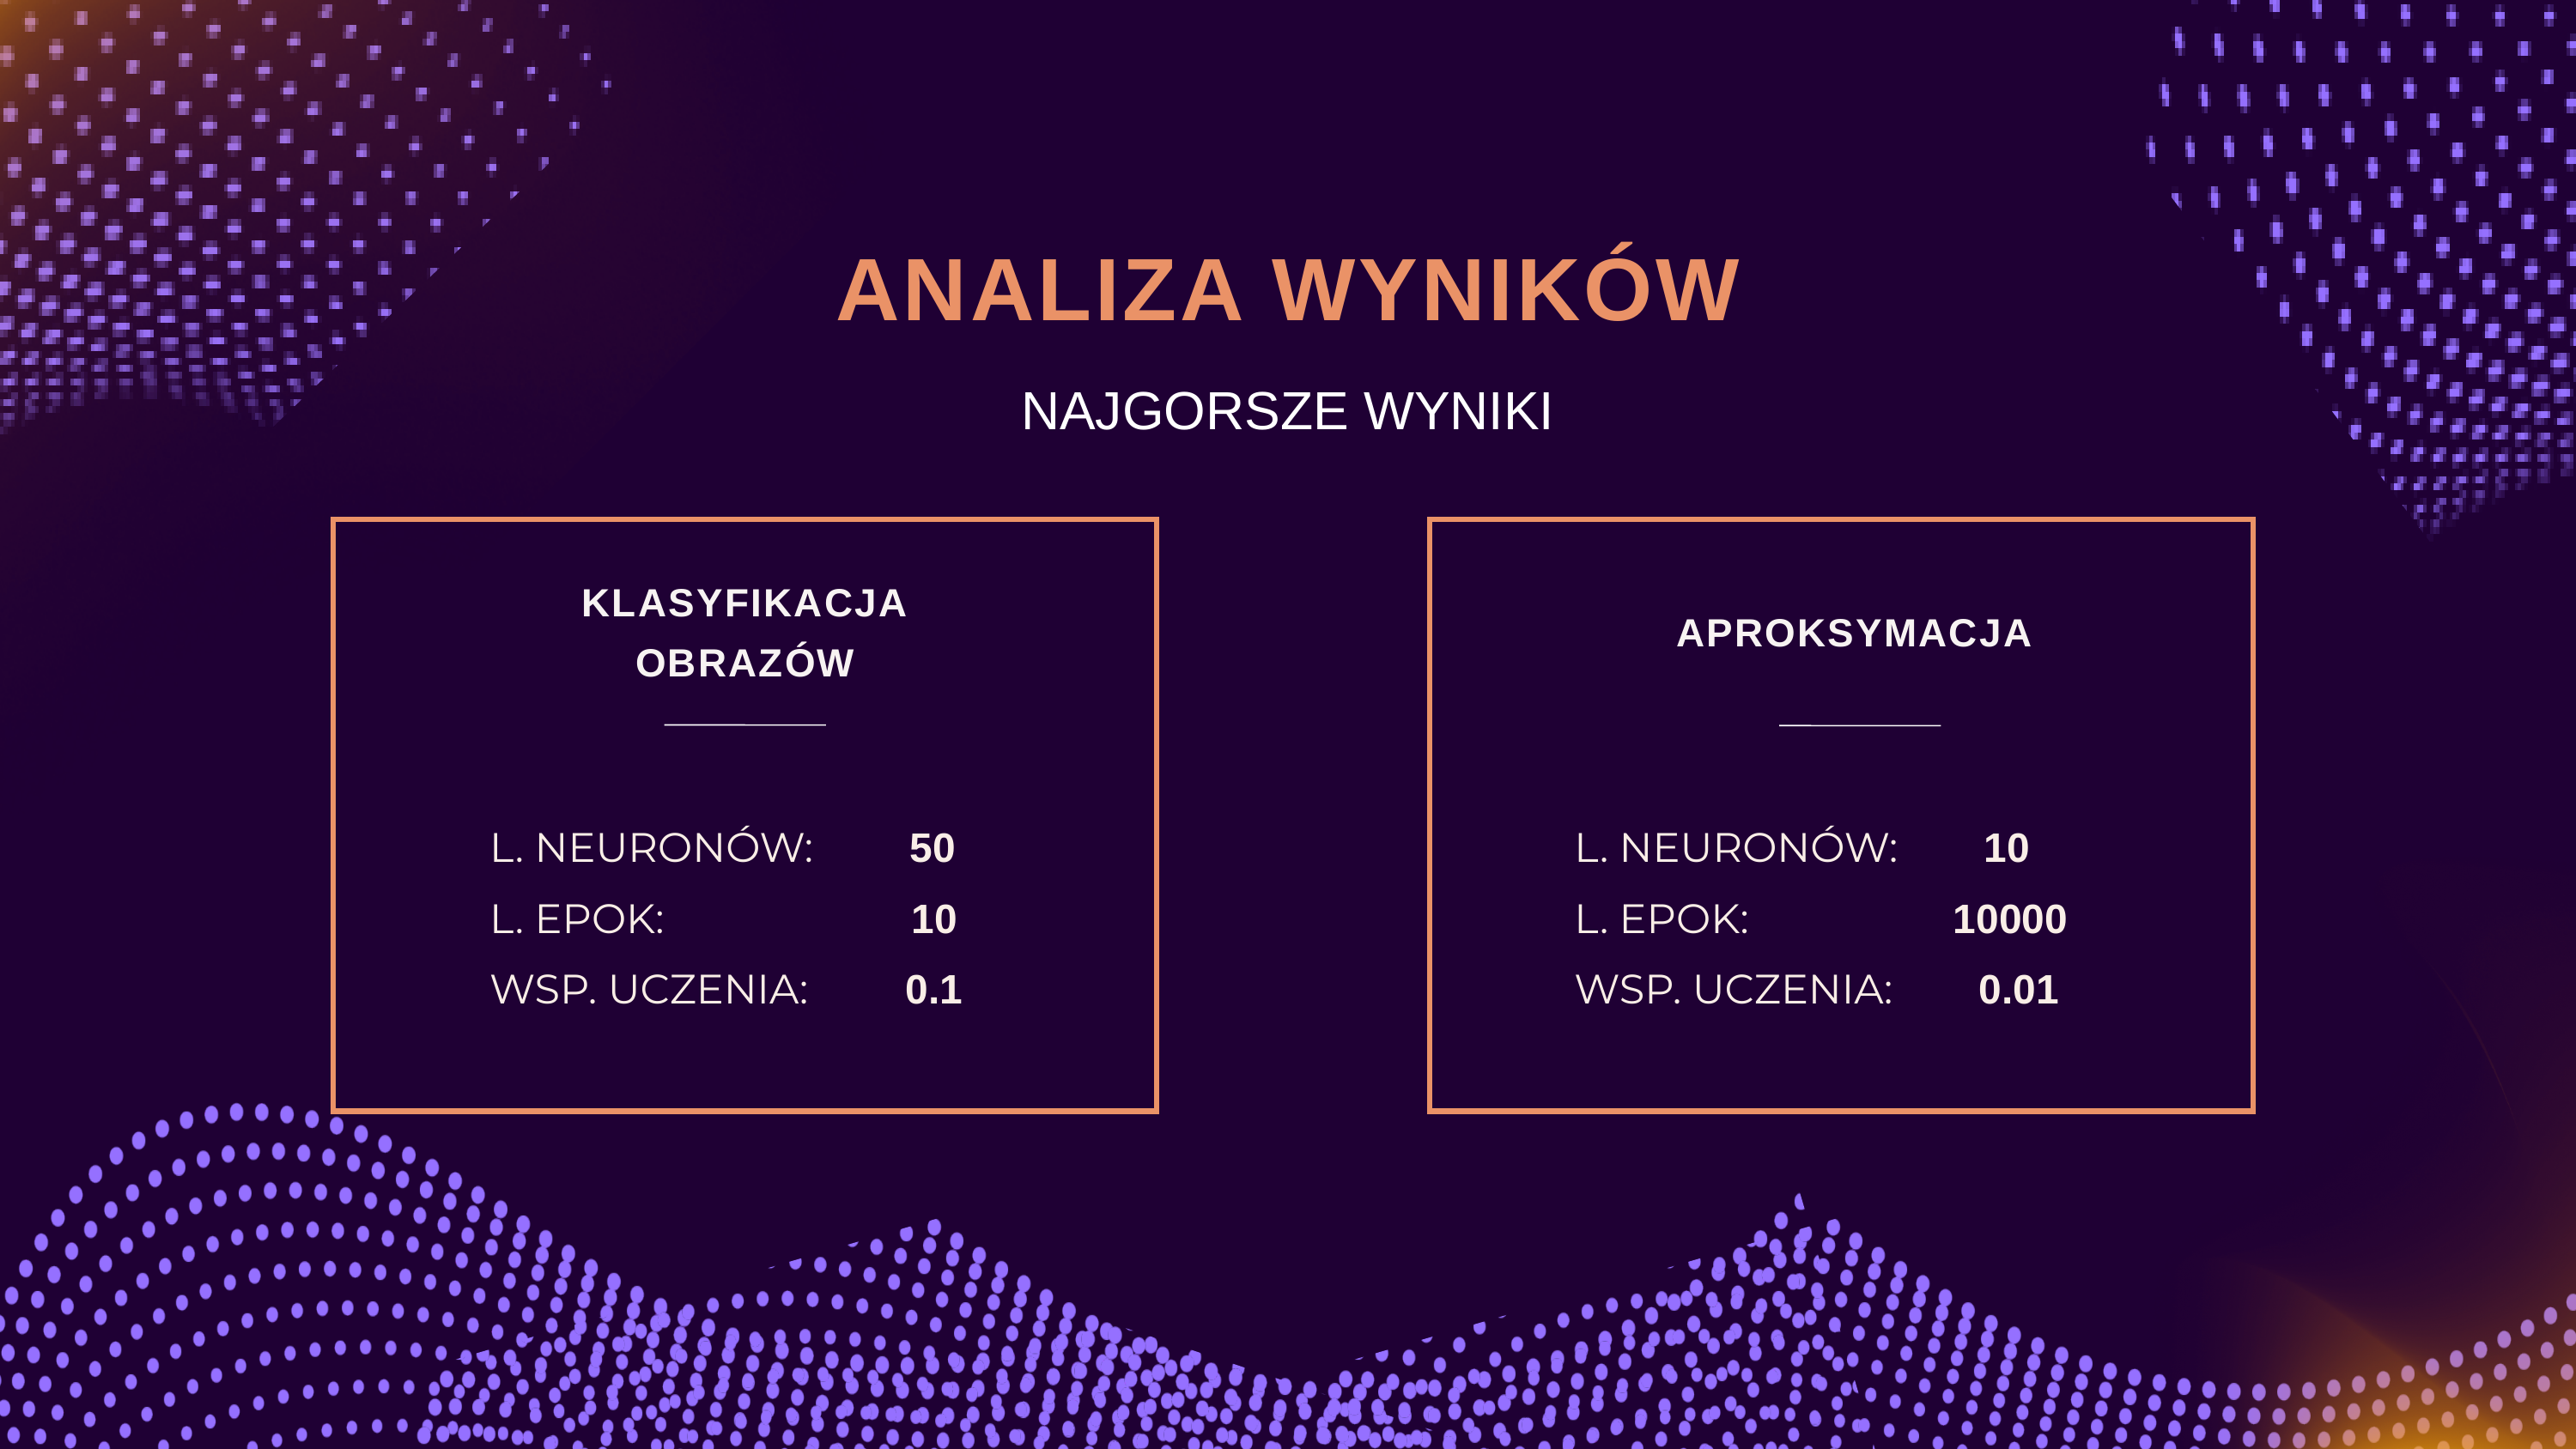

ANALIZA WYNIKÓW
NAJGORSZE WYNIKI

KLASYFIKACJA OBRAZÓW
APROKSYMACJA

L. NEURONÓW:         50
L. EPOK:                       10
WSP. UCZENIA:         0.1
L. NEURONÓW:        10
L. EPOK:                   10000
WSP. UCZENIA:        0.01